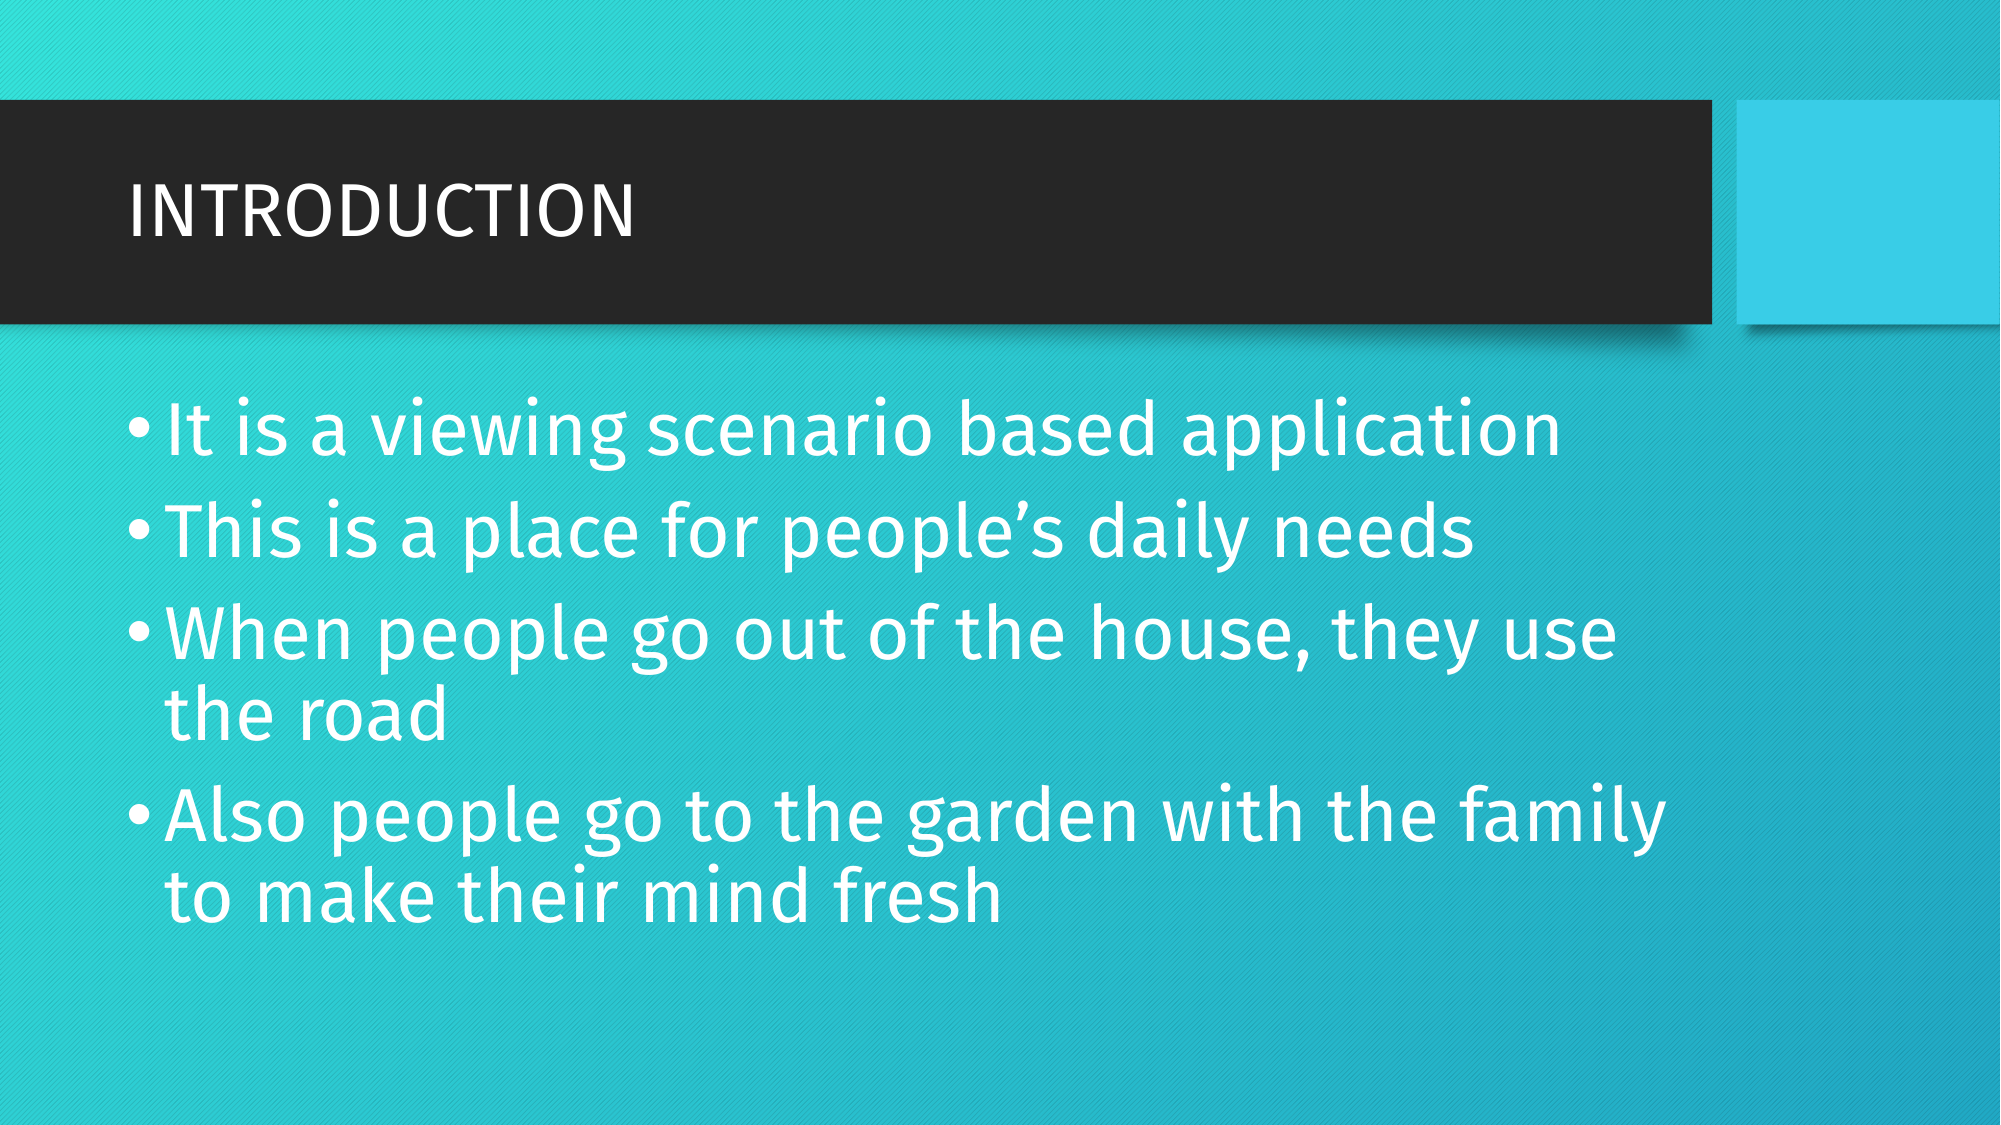

# INTRODUCTION
It is a viewing scenario based application
This is a place for people’s daily needs
When people go out of the house, they use the road
Also people go to the garden with the family to make their mind fresh